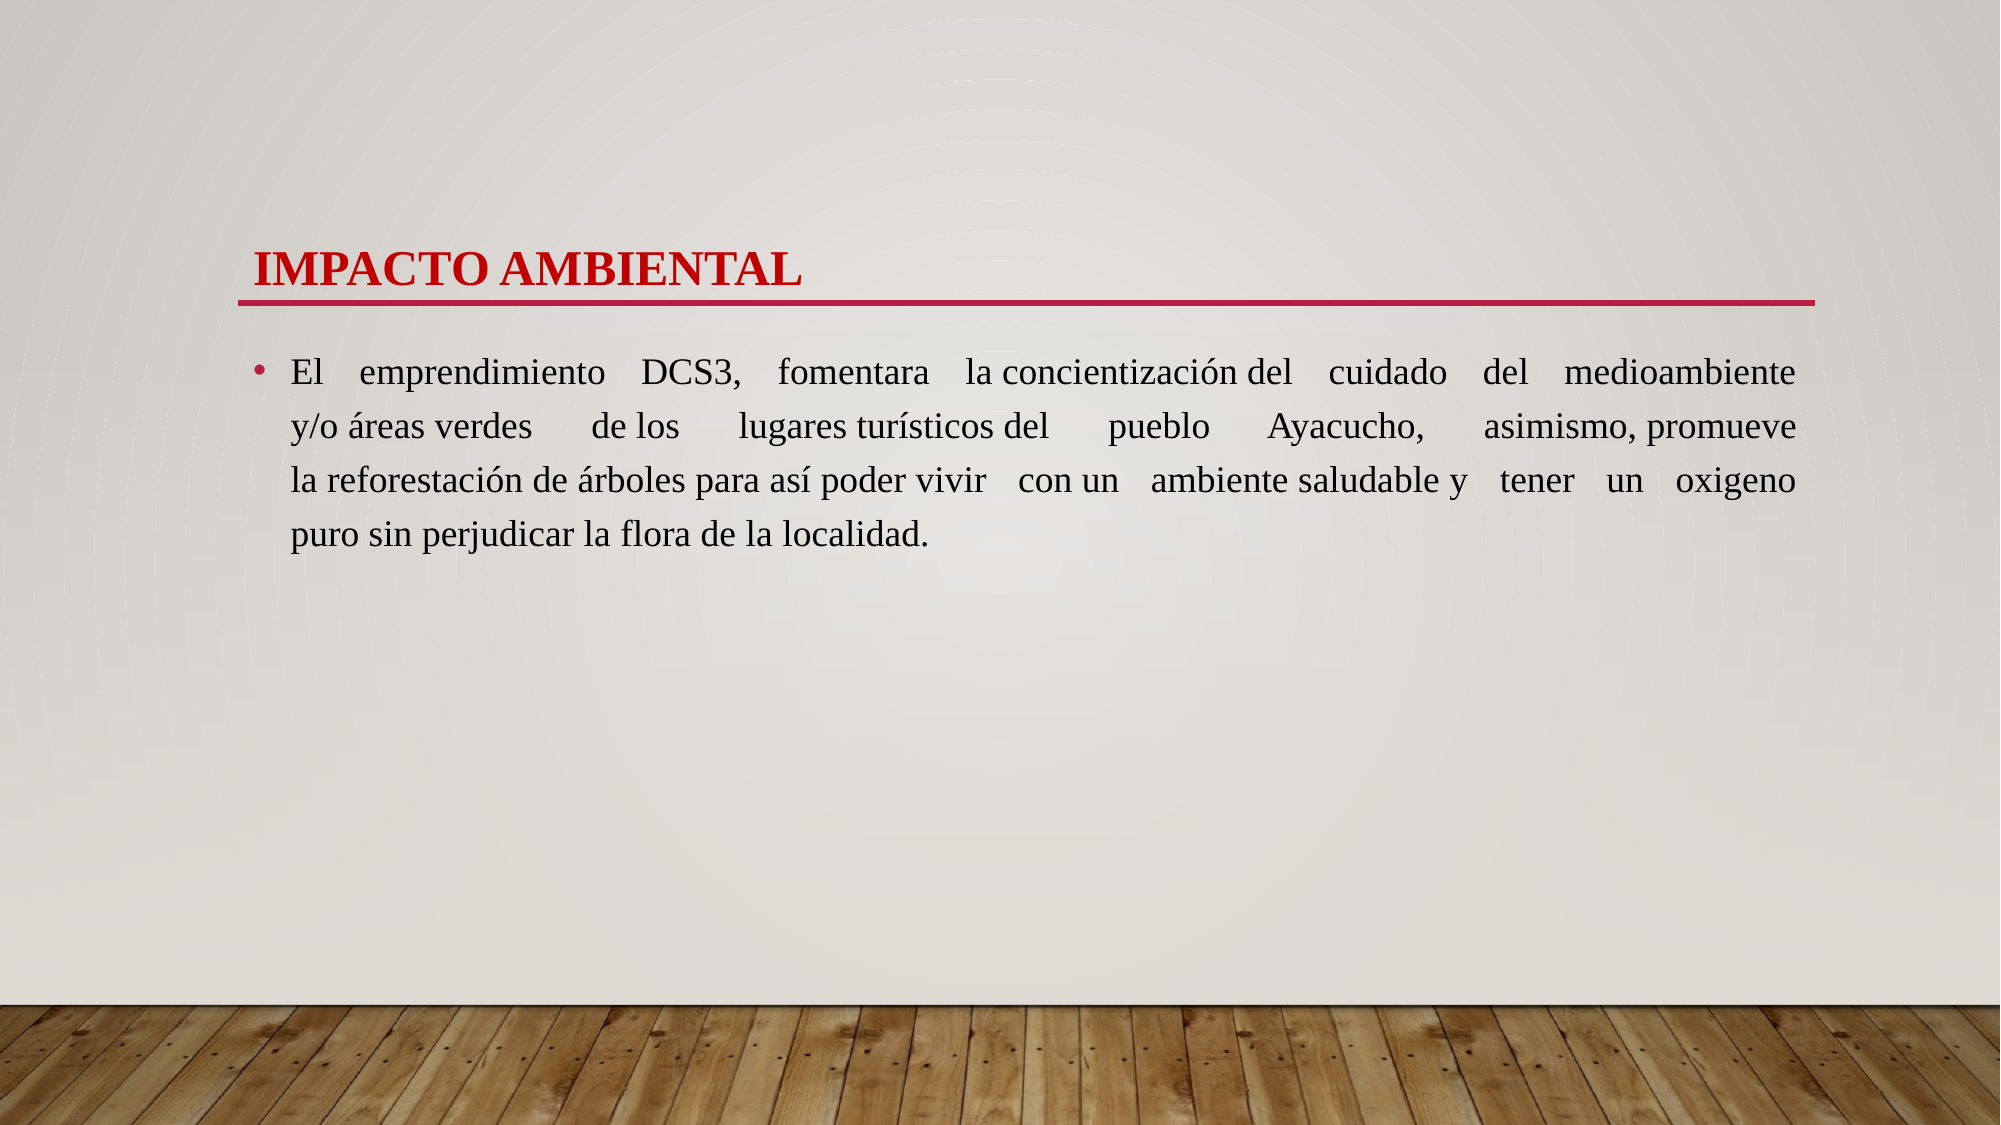

# IMPACTO ambiental
El emprendimiento DCS3, fomentara la concientización del cuidado del medioambiente y/o áreas verdes de los lugares turísticos del pueblo Ayacucho, asimismo, promueve la reforestación de árboles para así poder vivir con un ambiente saludable y tener un oxigeno puro sin perjudicar la flora de la localidad.